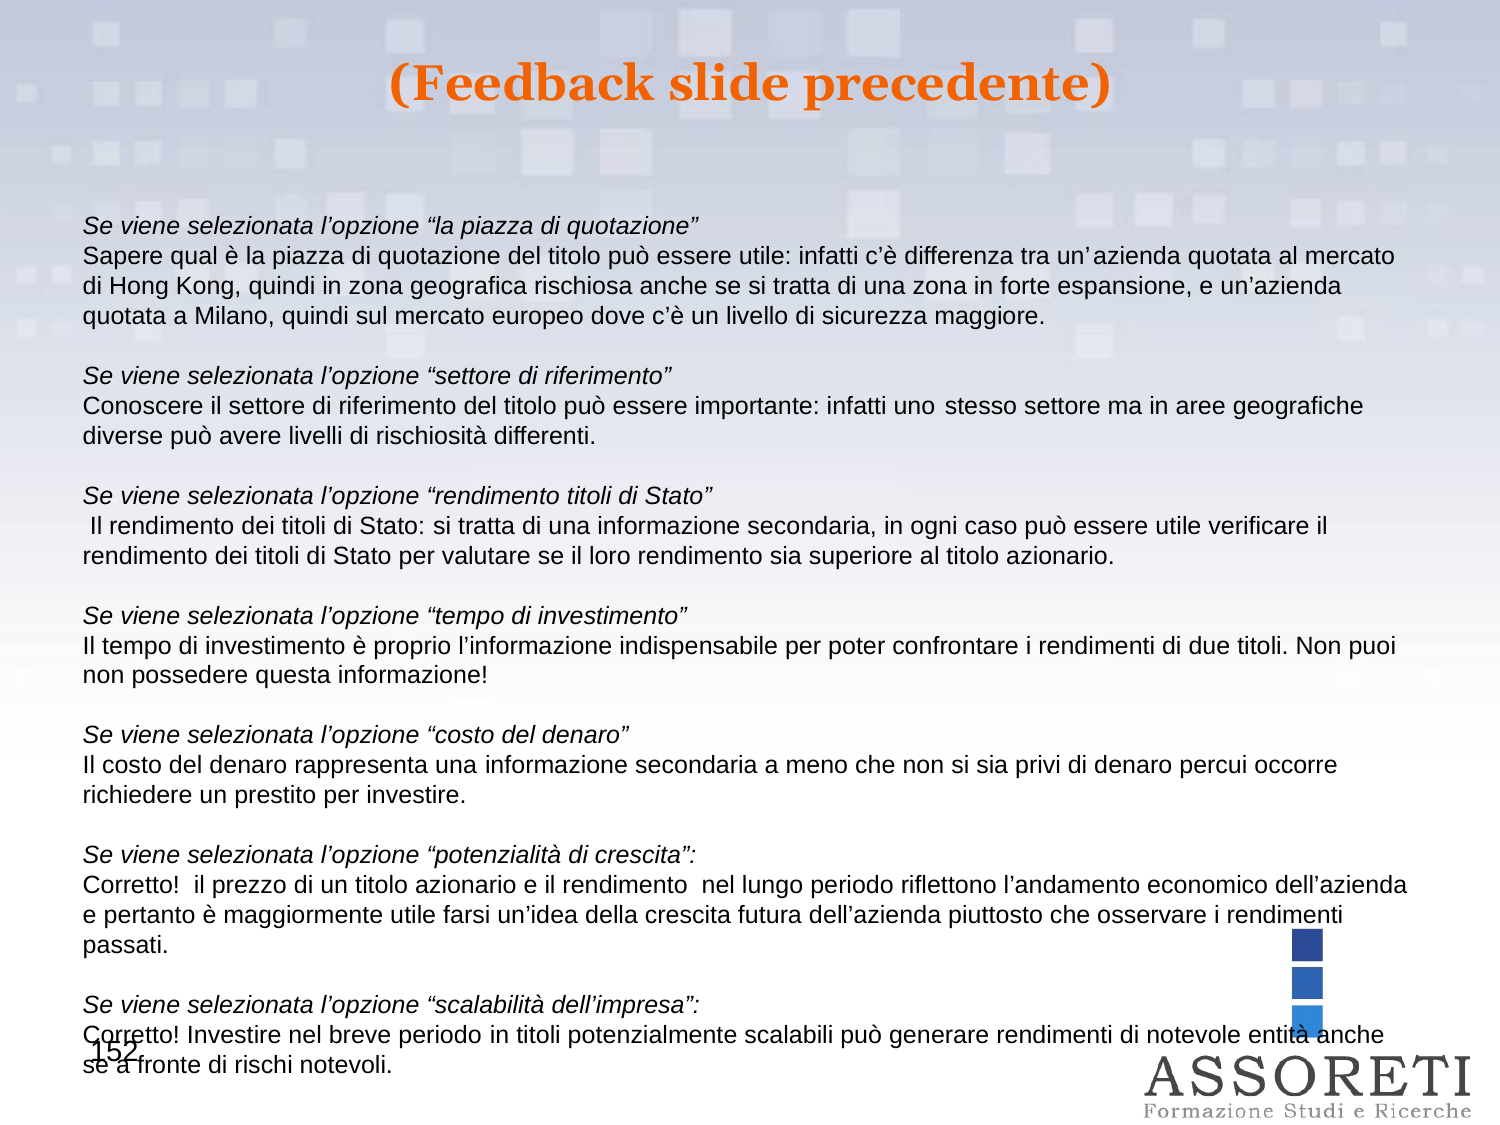

(Feedback slide precedente)

Se viene selezionata l’opzione “la piazza di quotazione”
Sapere qual è la piazza di quotazione del titolo può essere utile: infatti c’è differenza tra un’azienda quotata al mercato di Hong Kong, quindi in zona geografica rischiosa anche se si tratta di una zona in forte espansione, e un’azienda quotata a Milano, quindi sul mercato europeo dove c’è un livello di sicurezza maggiore.

Se viene selezionata l’opzione “settore di riferimento”
Conoscere il settore di riferimento del titolo può essere importante: infatti uno stesso settore ma in aree geografiche diverse può avere livelli di rischiosità differenti.

Se viene selezionata l’opzione “rendimento titoli di Stato”
 Il rendimento dei titoli di Stato: si tratta di una informazione secondaria, in ogni caso può essere utile verificare il rendimento dei titoli di Stato per valutare se il loro rendimento sia superiore al titolo azionario.

Se viene selezionata l’opzione “tempo di investimento”
Il tempo di investimento è proprio l’informazione indispensabile per poter confrontare i rendimenti di due titoli. Non puoi non possedere questa informazione!

Se viene selezionata l’opzione “costo del denaro”
Il costo del denaro rappresenta una informazione secondaria a meno che non si sia privi di denaro percui occorre richiedere un prestito per investire.

Se viene selezionata l’opzione “potenzialità di crescita”:
Corretto!  il prezzo di un titolo azionario e il rendimento  nel lungo periodo riflettono l’andamento economico dell’azienda e pertanto è maggiormente utile farsi un’idea della crescita futura dell’azienda piuttosto che osservare i rendimenti passati.

Se viene selezionata l’opzione “scalabilità dell’impresa”:
Corretto! Investire nel breve periodo in titoli potenzialmente scalabili può generare rendimenti di notevole entità anche se a fronte di rischi notevoli.
152